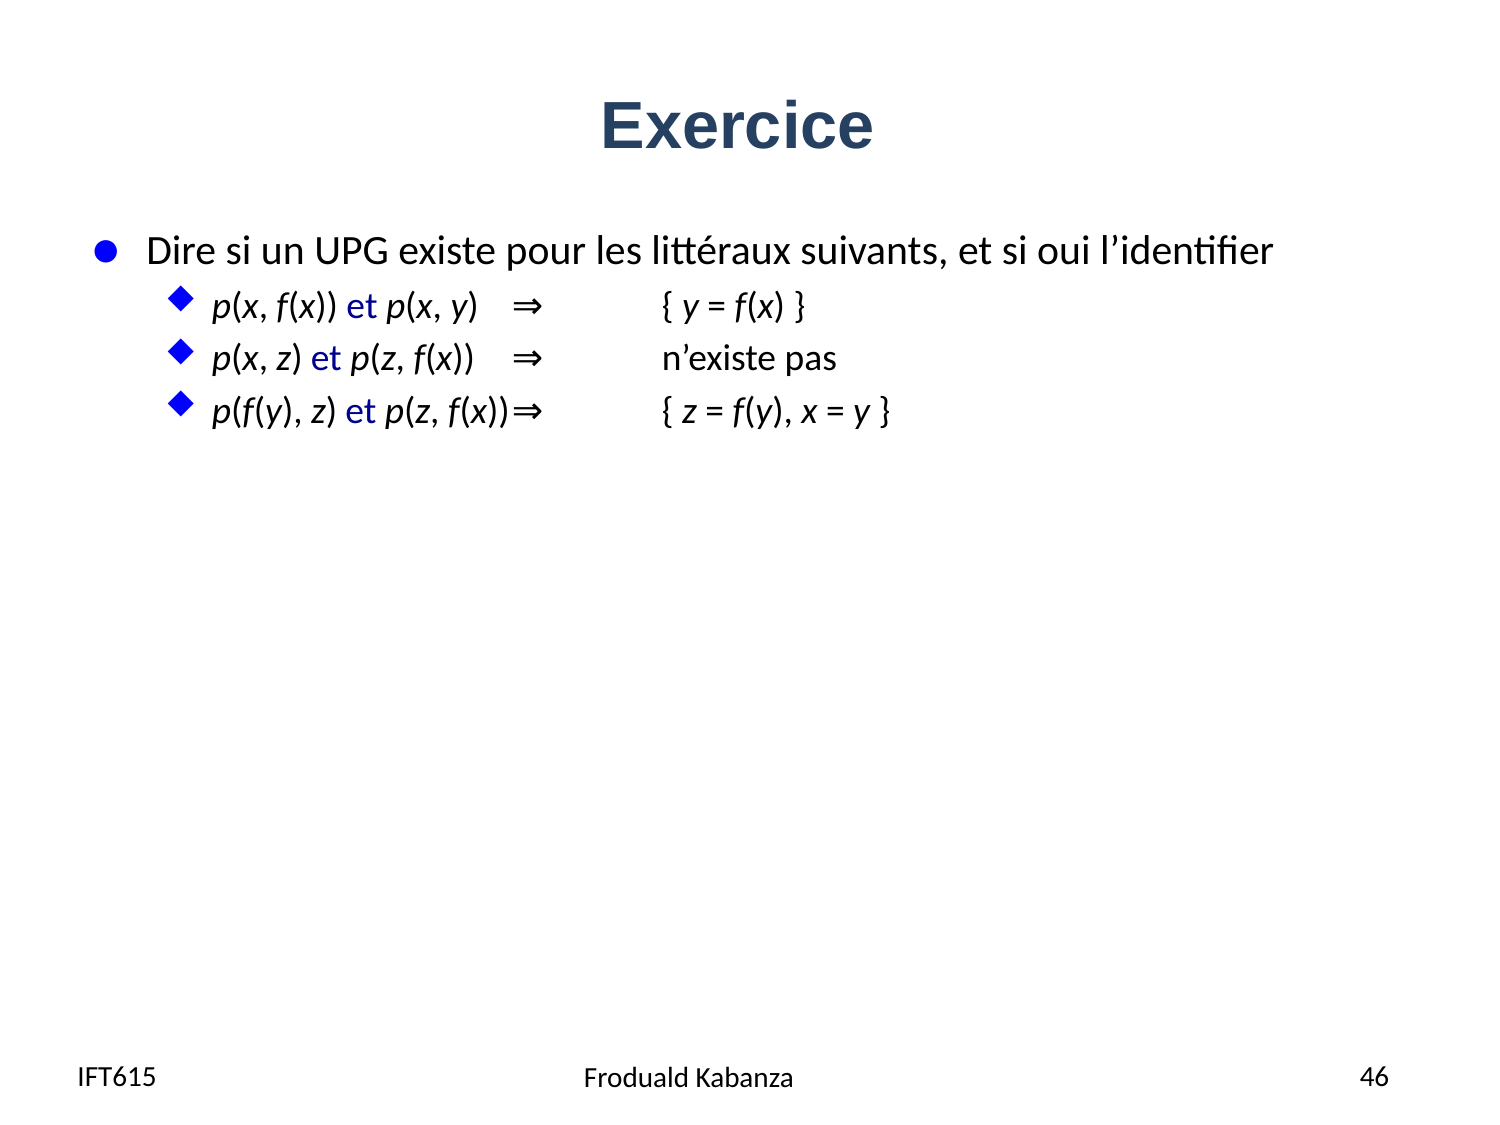

# Exercice
Dire si un UPG existe pour les littéraux suivants, et si oui l’identifier
p(x, f(x)) et p(x, y)	⇒	{ y = f(x) }
p(x, z) et p(z, f(x))	⇒	n’existe pas
p(f(y), z) et p(z, f(x))	⇒	{ z = f(y), x = y }
IFT615
46
Froduald Kabanza